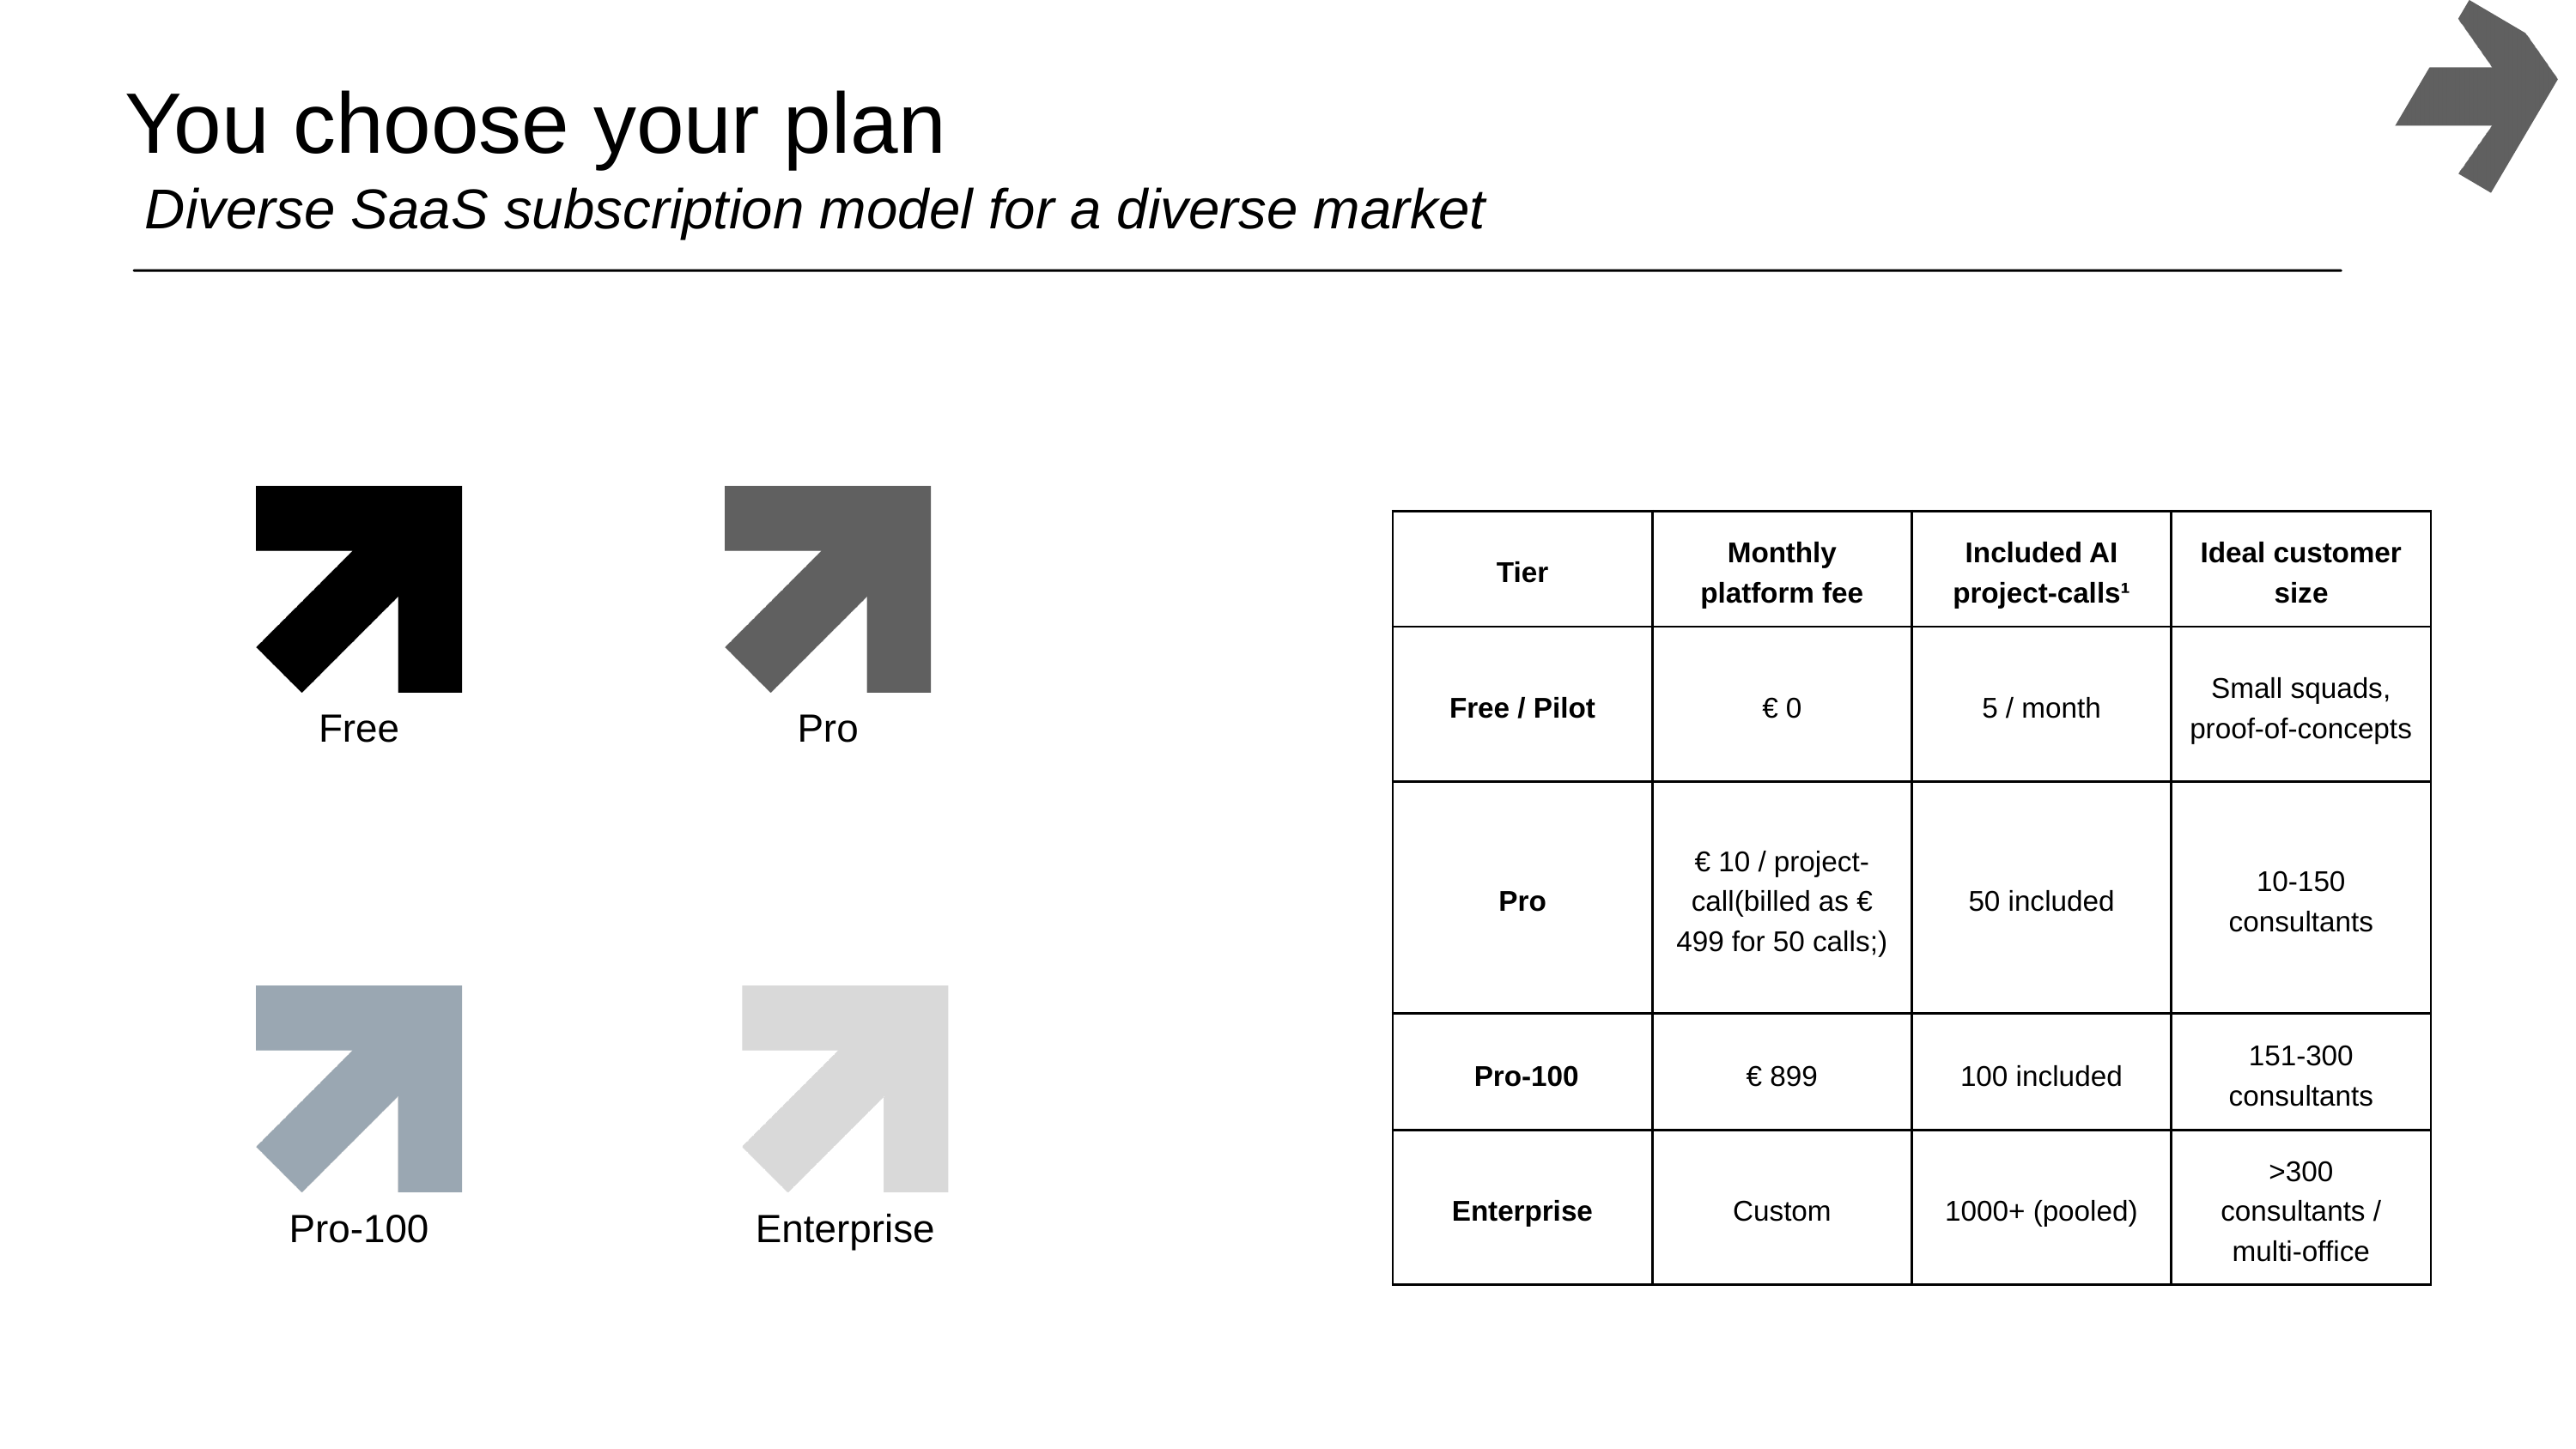

You choose your plan
Diverse SaaS subscription model for a diverse market

Free

Pro
| Tier | Monthly platform fee | Included AI project-calls¹ | Ideal customer size |
| --- | --- | --- | --- |
| Free / Pilot | € 0 | 5 / month | Small squads, proof-of-concepts |
| Pro | € 10 / project-call(billed as € 499 for 50 calls;) | 50 included | 10-150 consultants |
| Pro-100 | € 899 | 100 included | 151-300 consultants |
| Enterprise | Custom | 1000+ (pooled) | >300 consultants / multi-office |

Pro-100

Enterprise